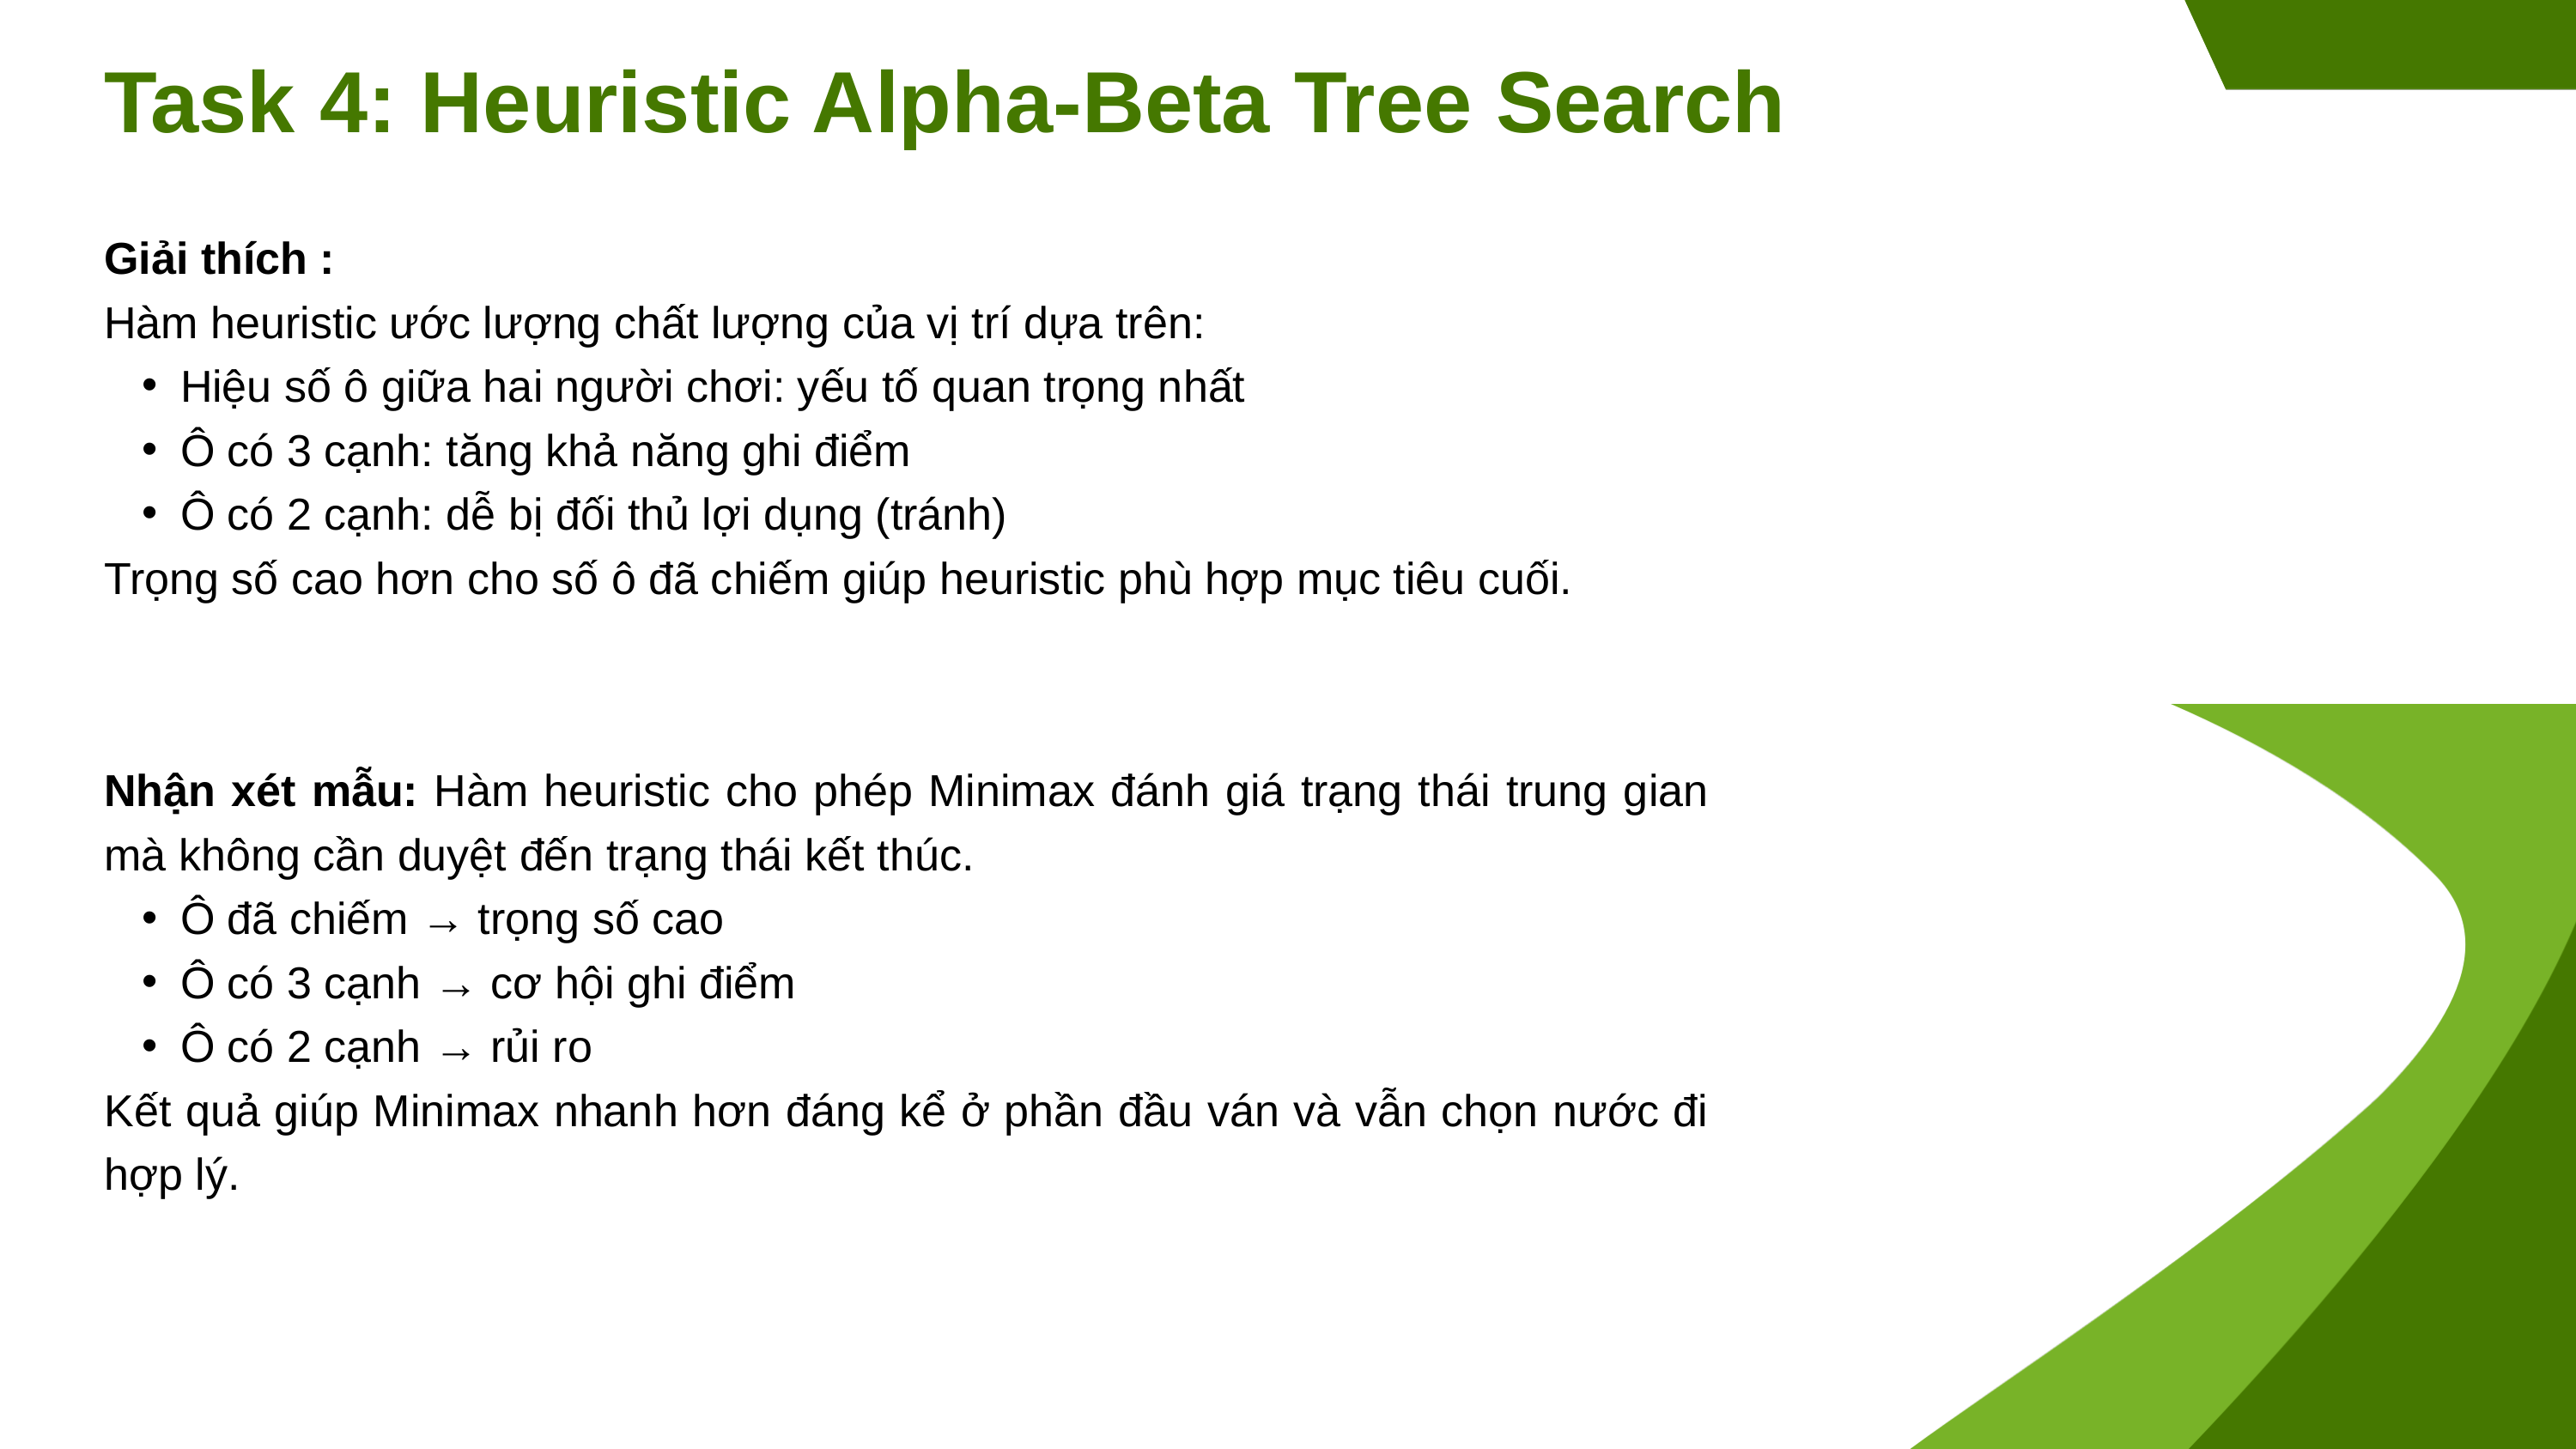

Task 4: Heuristic Alpha-Beta Tree Search
Giải thích :
Hàm heuristic ước lượng chất lượng của vị trí dựa trên:
Hiệu số ô giữa hai người chơi: yếu tố quan trọng nhất
Ô có 3 cạnh: tăng khả năng ghi điểm
Ô có 2 cạnh: dễ bị đối thủ lợi dụng (tránh)
Trọng số cao hơn cho số ô đã chiếm giúp heuristic phù hợp mục tiêu cuối.

Nhận xét mẫu: Hàm heuristic cho phép Minimax đánh giá trạng thái trung gian mà không cần duyệt đến trạng thái kết thúc.
Ô đã chiếm → trọng số cao
Ô có 3 cạnh → cơ hội ghi điểm
Ô có 2 cạnh → rủi ro
Kết quả giúp Minimax nhanh hơn đáng kể ở phần đầu ván và vẫn chọn nước đi hợp lý.